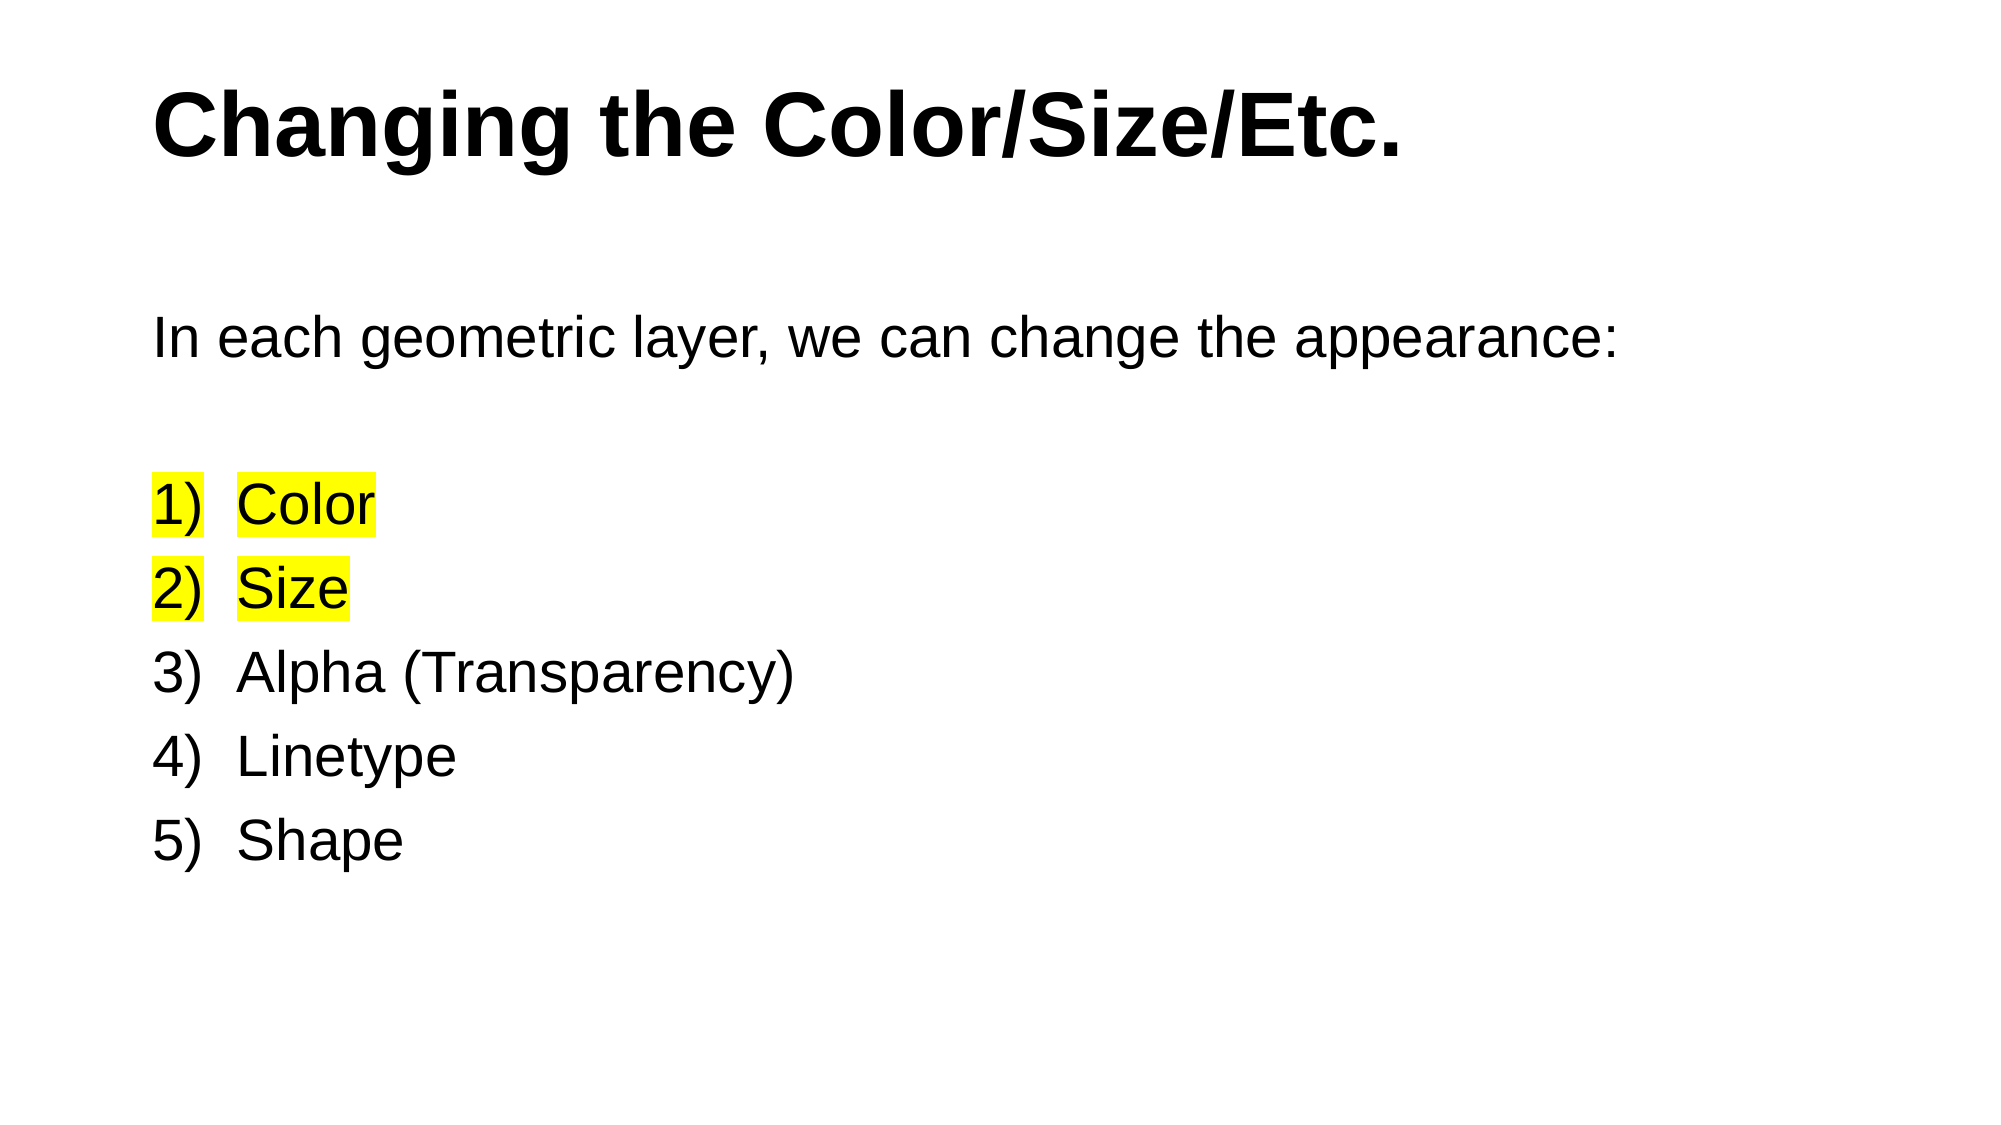

# Changing the Color/Size/Etc.
In each geometric layer, we can change the appearance:

Color
Size
Alpha (Transparency)
Linetype
Shape